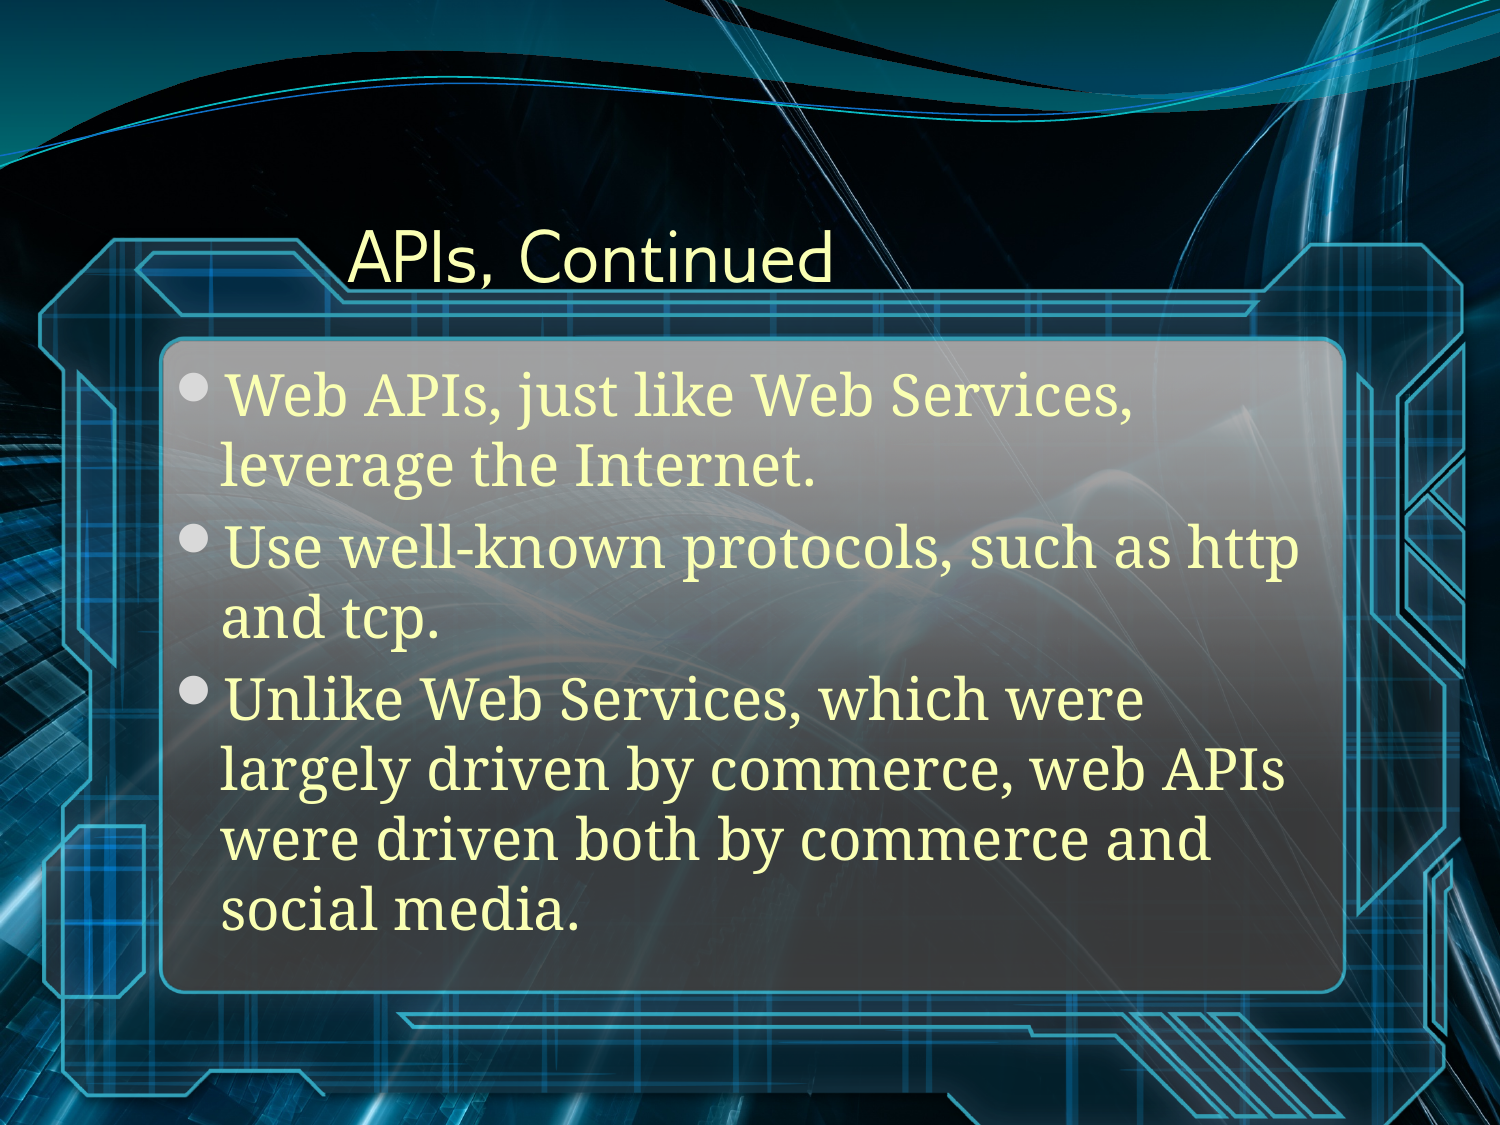

# APIs, Continued
Web APIs, just like Web Services, leverage the Internet.
Use well-known protocols, such as http and tcp.
Unlike Web Services, which were largely driven by commerce, web APIs were driven both by commerce and social media.